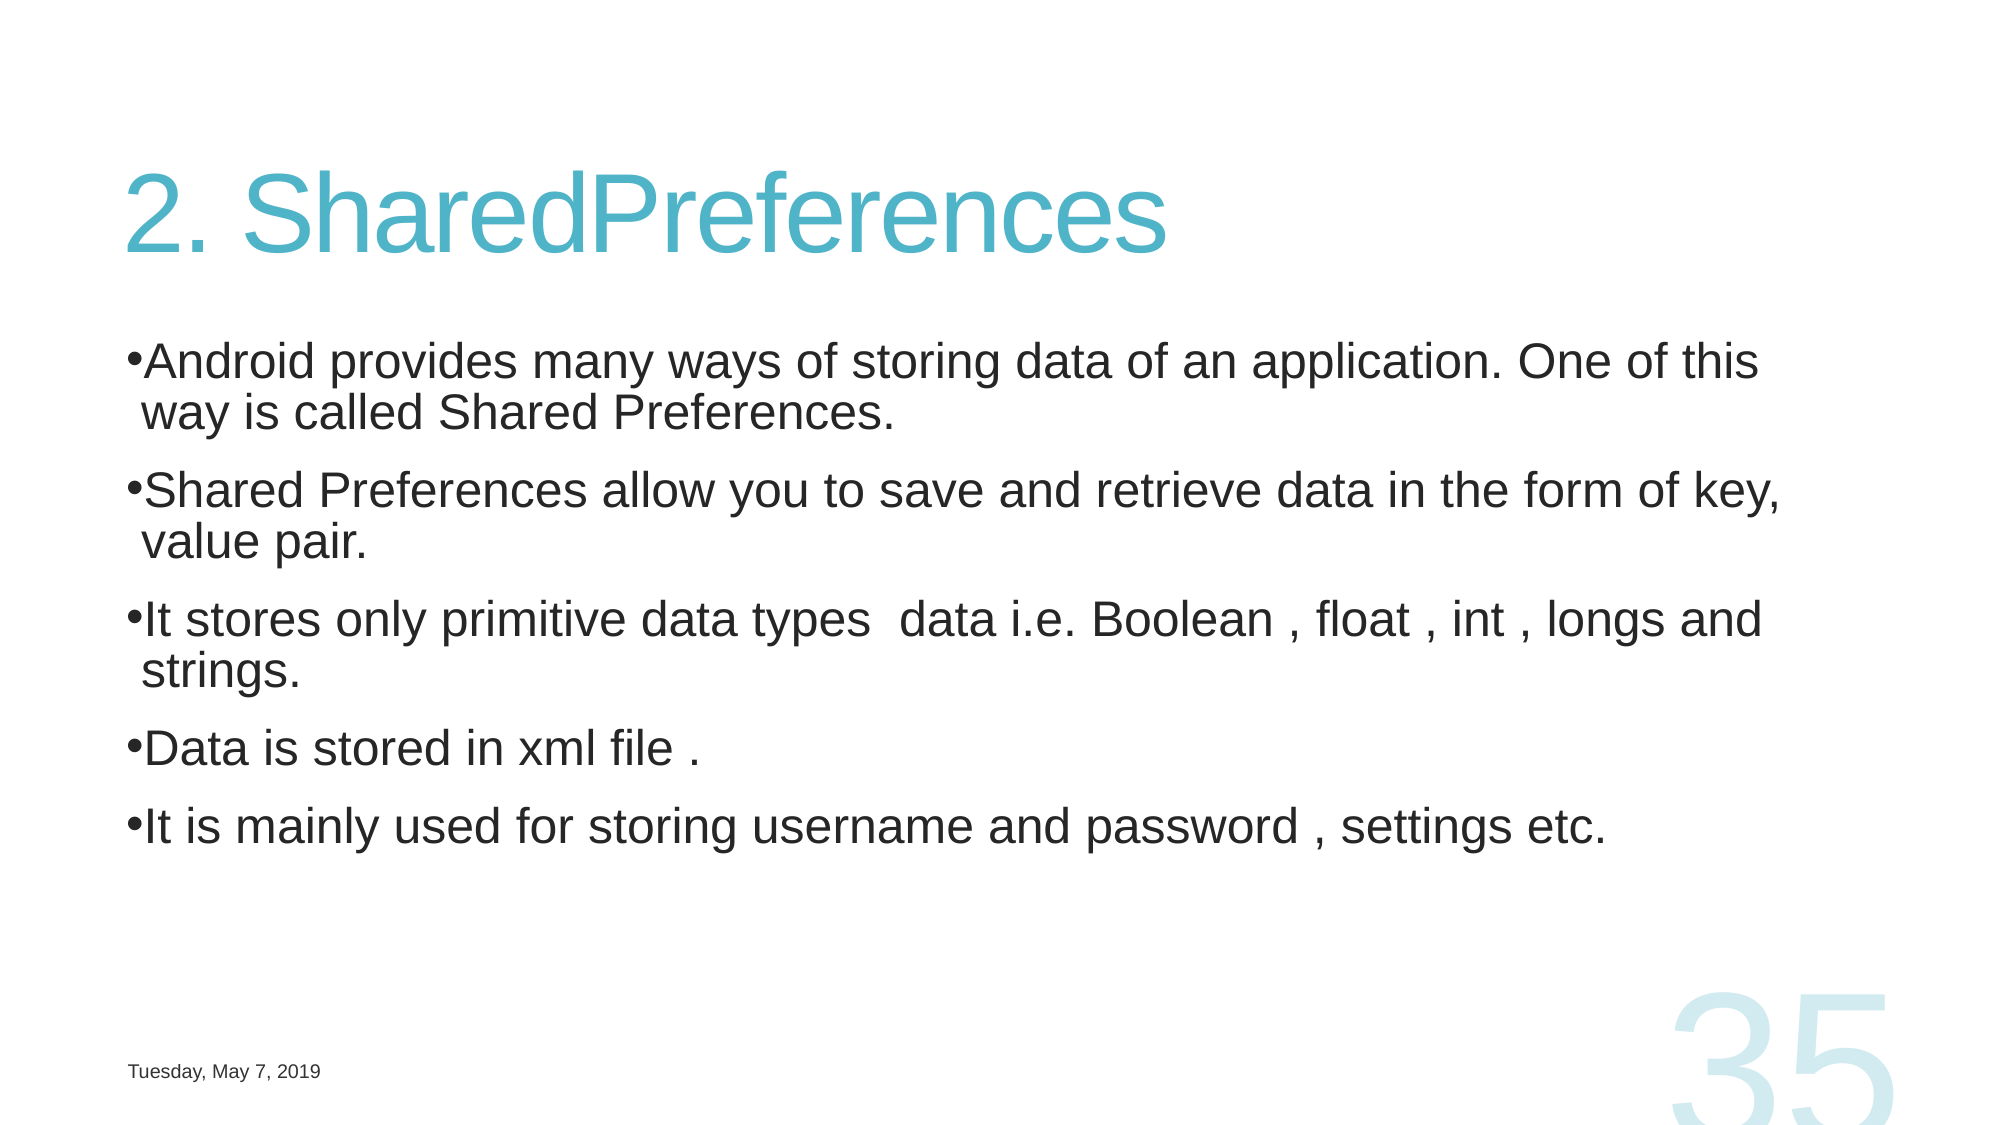

# 2. SharedPreferences
Android provides many ways of storing data of an application. One of this way is called Shared Preferences.
Shared Preferences allow you to save and retrieve data in the form of key, value pair.
It stores only primitive data types  data i.e. Boolean , float , int , longs and strings.
Data is stored in xml file .
It is mainly used for storing username and password , settings etc.
35
Tuesday, May 7, 2019